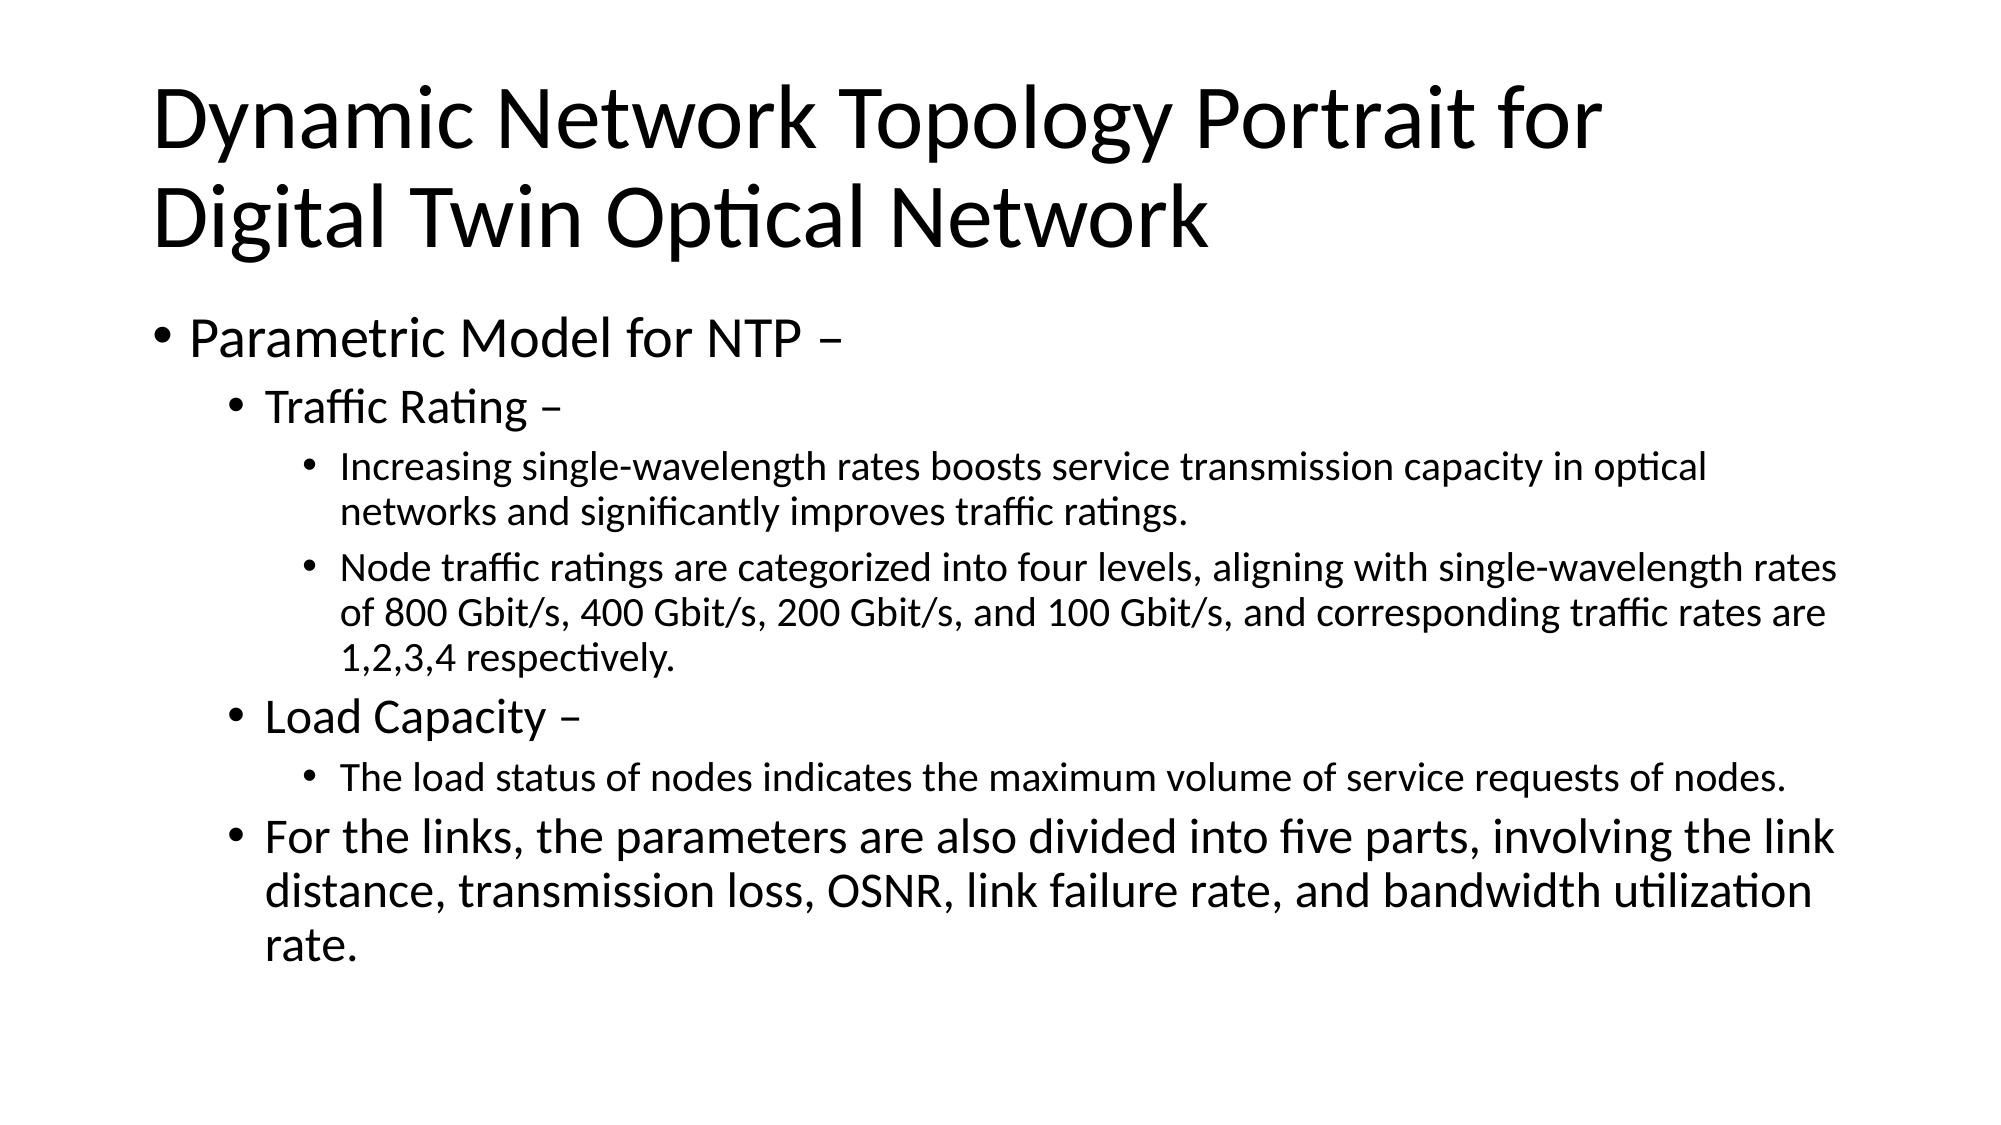

# Dynamic Network Topology Portrait for Digital Twin Optical Network
Parametric Model for NTP –
Traffic Rating –
Increasing single-wavelength rates boosts service transmission capacity in optical networks and significantly improves traffic ratings.
Node traffic ratings are categorized into four levels, aligning with single-wavelength rates of 800 Gbit/s, 400 Gbit/s, 200 Gbit/s, and 100 Gbit/s, and corresponding traffic rates are 1,2,3,4 respectively.
Load Capacity –
The load status of nodes indicates the maximum volume of service requests of nodes.
For the links, the parameters are also divided into five parts, involving the link distance, transmission loss, OSNR, link failure rate, and bandwidth utilization rate.